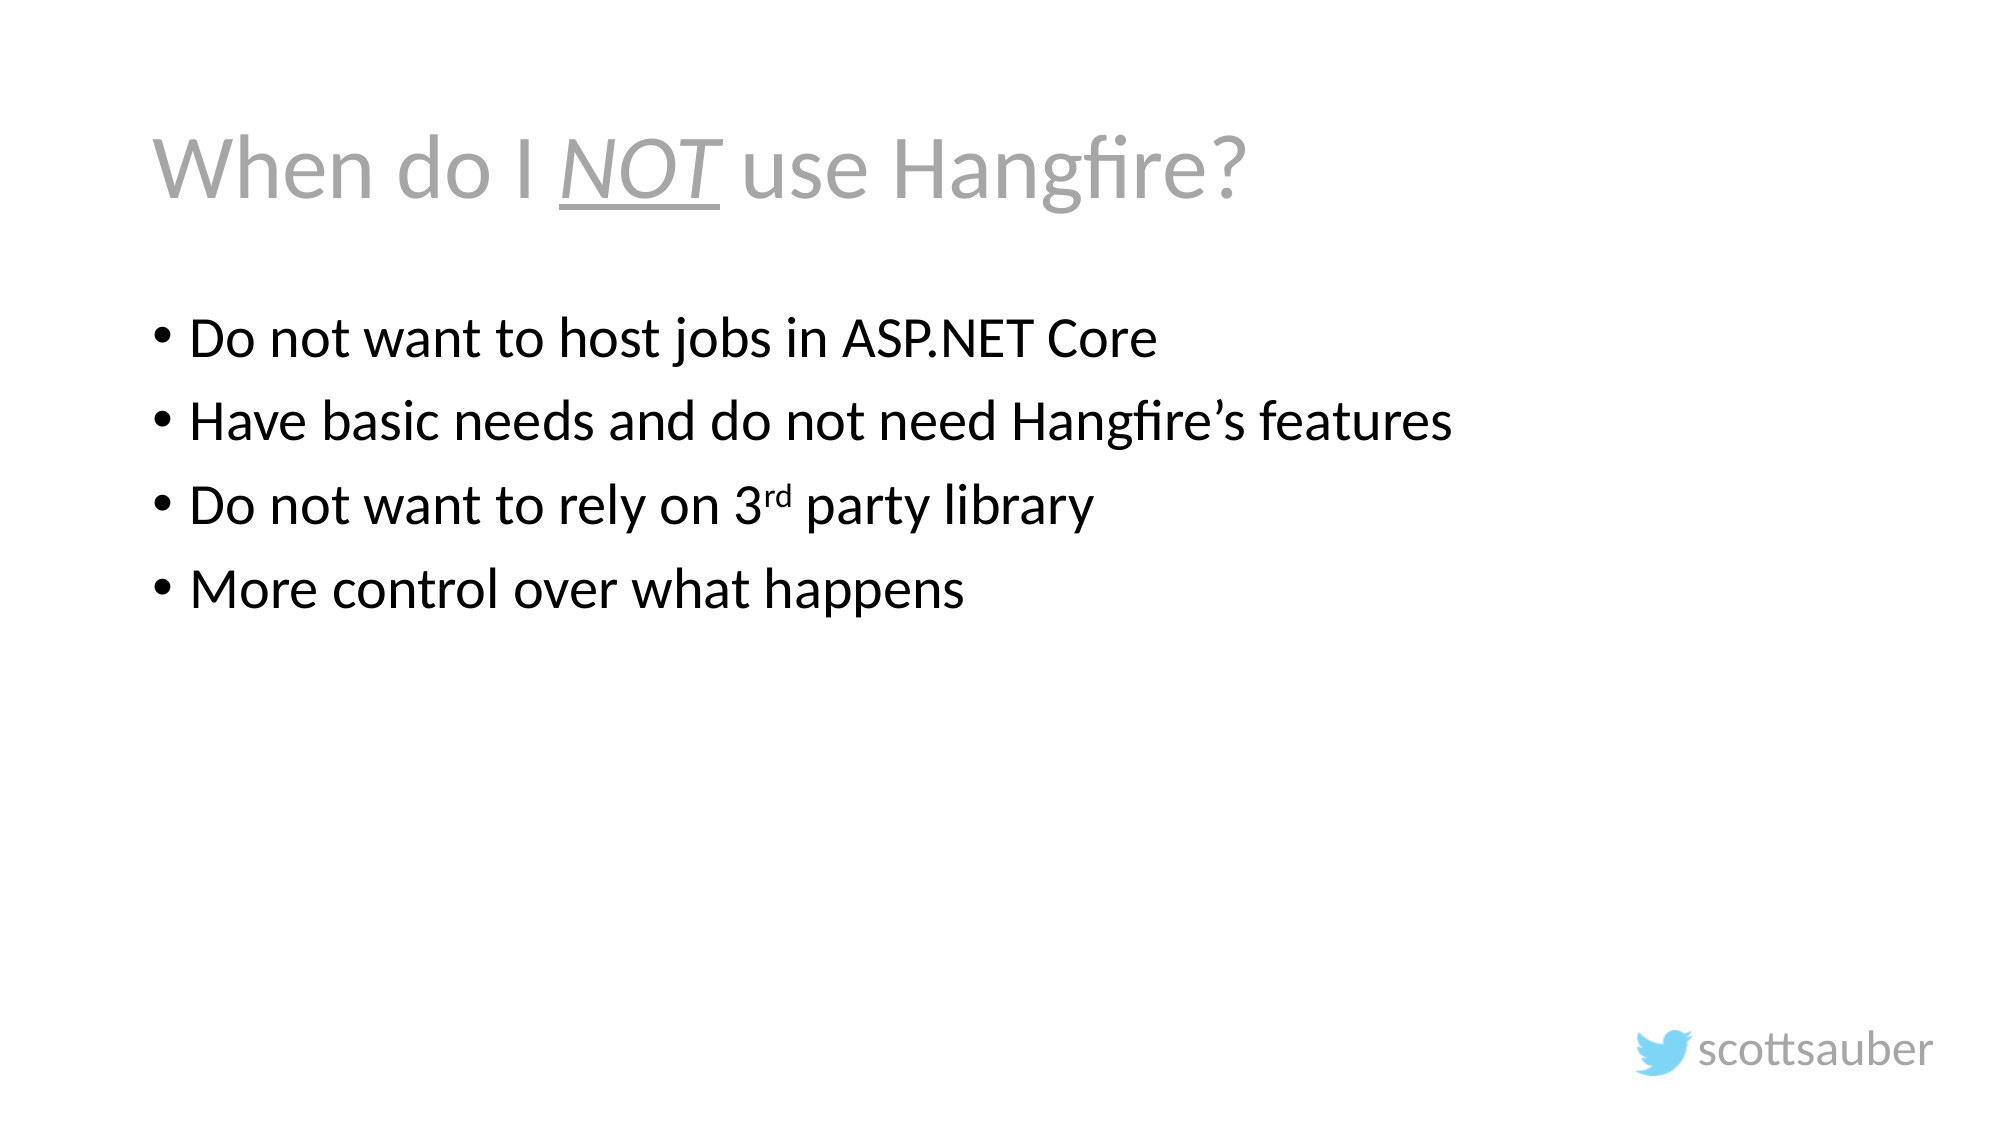

# When do I NOT use Hangfire?
Do not want to host jobs in ASP.NET Core
Have basic needs and do not need Hangfire’s features
Do not want to rely on 3rd party library
More control over what happens
scottsauber